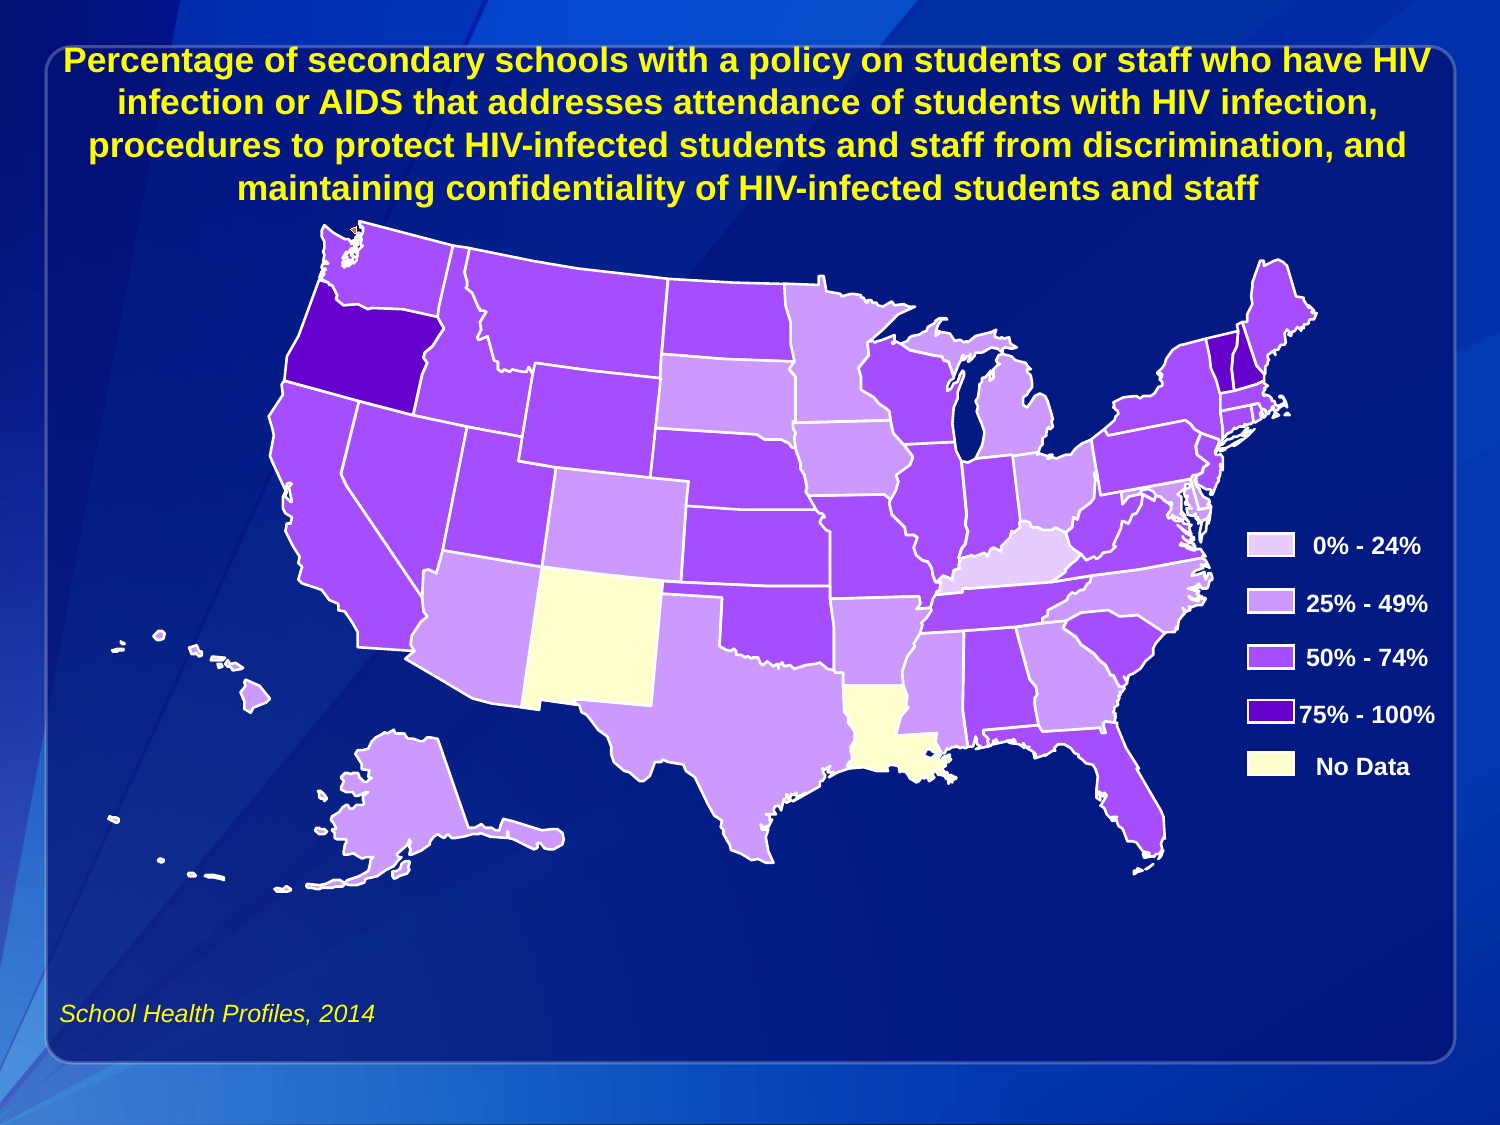

Percentage of secondary schools with a policy on students or staff who have HIV infection or AIDS that addresses attendance of students with HIV infection, procedures to protect HIV-infected students and staff from discrimination, and maintaining confidentiality of HIV-infected students and staff

0% - 24%

25% - 49%

50% - 74%

75% - 100%

No Data

School Health Profiles, 2014